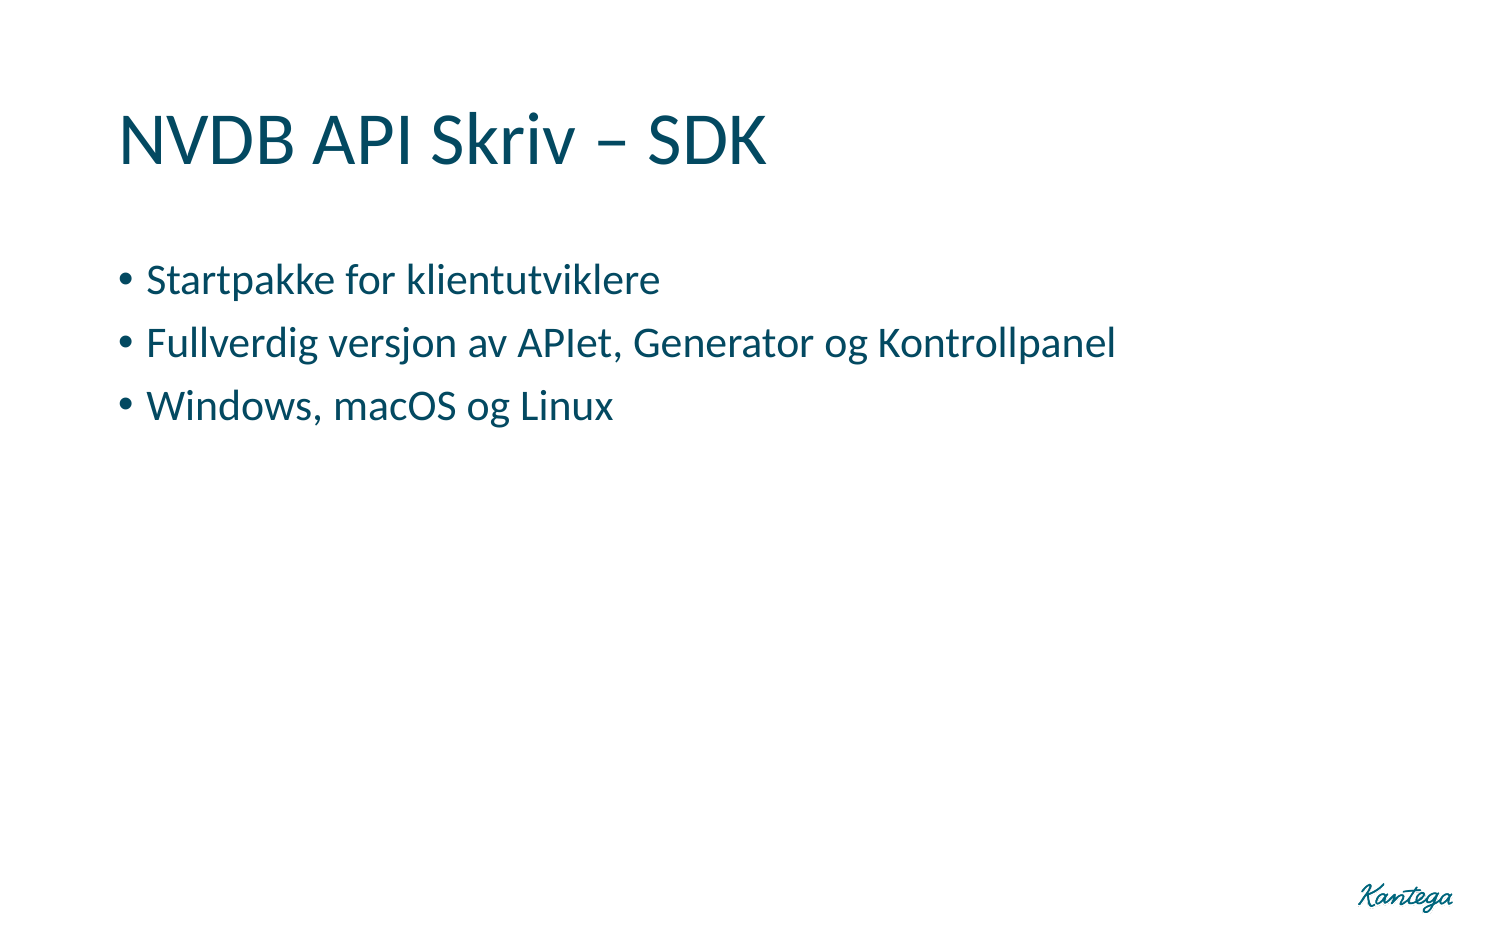

# NVDB API Skriv – SDK
Startpakke for klientutviklere
Fullverdig versjon av APIet, Generator og Kontrollpanel
Windows, macOS og Linux